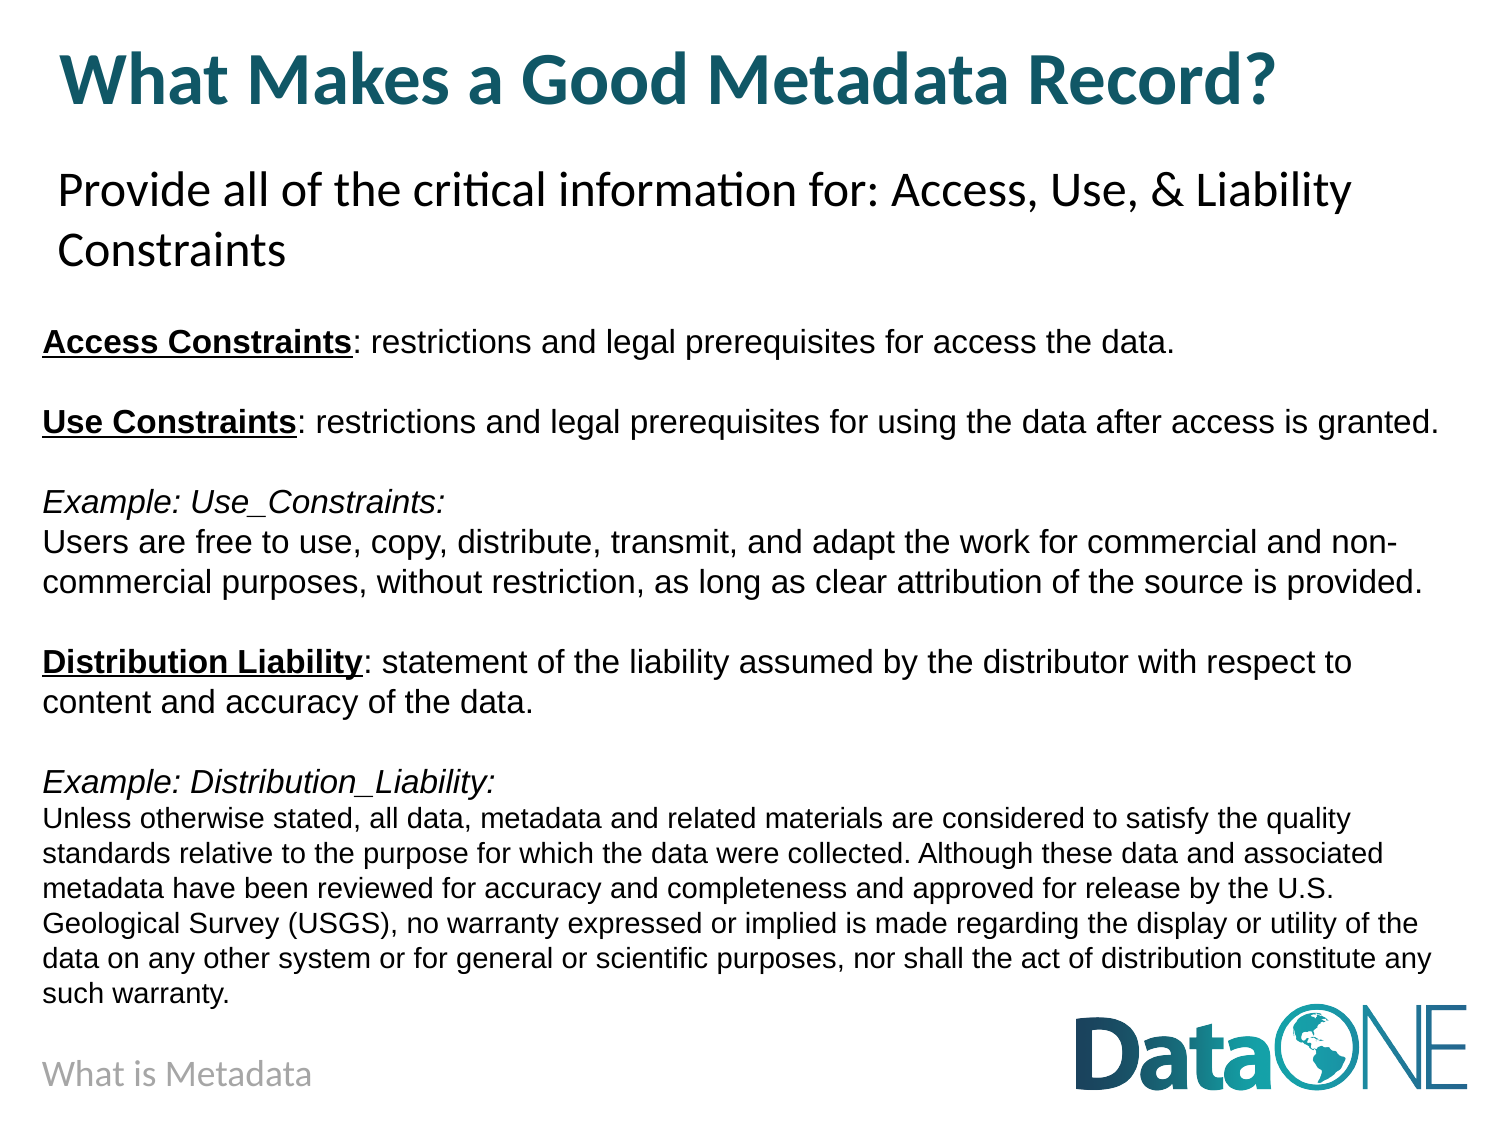

# What Makes a Good Metadata Record?
Provide all of the critical information for: Access, Use, & Liability Constraints
Access Constraints: restrictions and legal prerequisites for access the data.

Use Constraints: restrictions and legal prerequisites for using the data after access is granted.

Example: Use_Constraints:
Users are free to use, copy, distribute, transmit, and adapt the work for commercial and non-commercial purposes, without restriction, as long as clear attribution of the source is provided.

Distribution Liability: statement of the liability assumed by the distributor with respect to content and accuracy of the data.

Example: Distribution_Liability:
Unless otherwise stated, all data, metadata and related materials are considered to satisfy the quality standards relative to the purpose for which the data were collected. Although these data and associated metadata have been reviewed for accuracy and completeness and approved for release by the U.S. Geological Survey (USGS), no warranty expressed or implied is made regarding the display or utility of the data on any other system or for general or scientific purposes, nor shall the act of distribution constitute any such warranty.